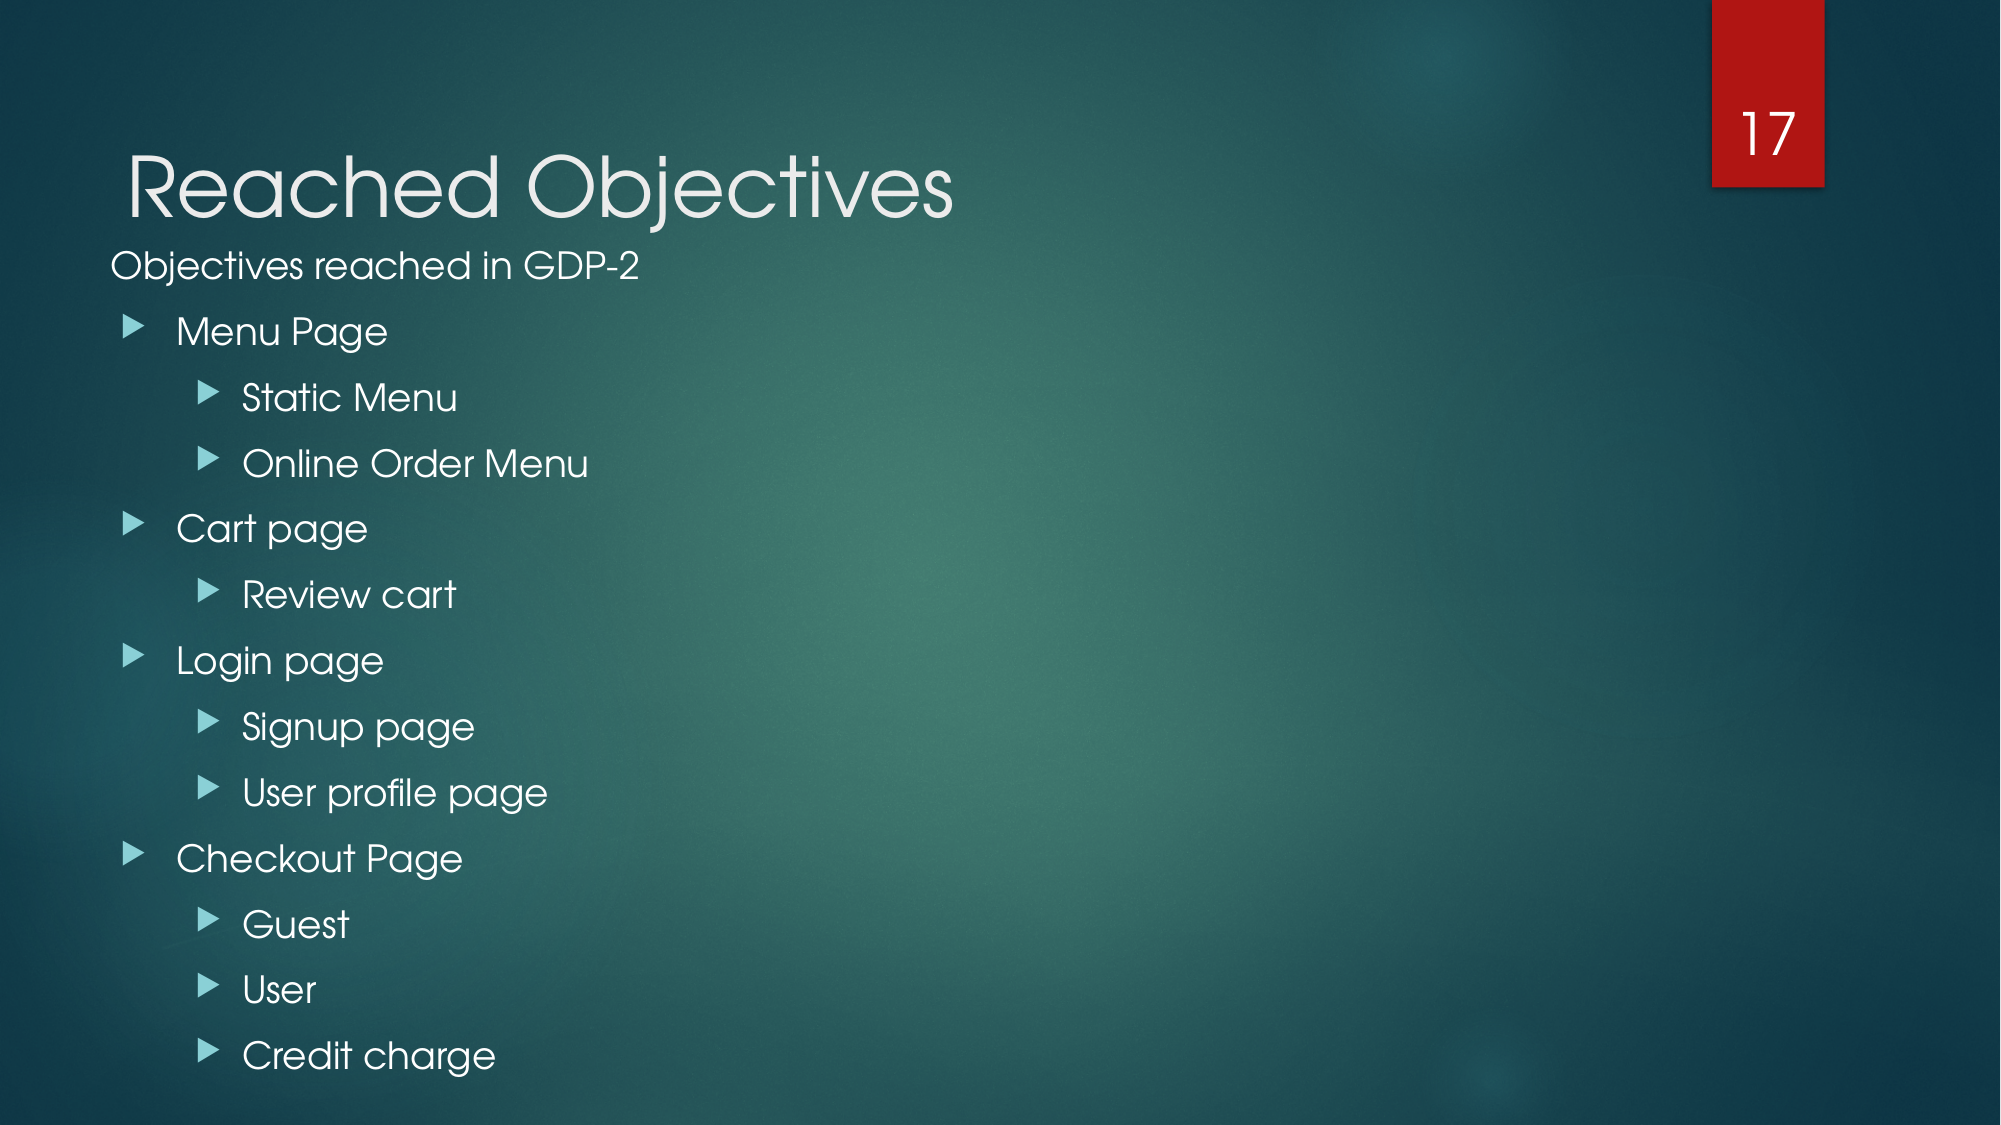

17
# Reached Objectives
Objectives reached in GDP-2
Menu Page
Static Menu
Online Order Menu
Cart page
Review cart
Login page
Signup page
User profile page
Checkout Page
Guest
User
Credit charge